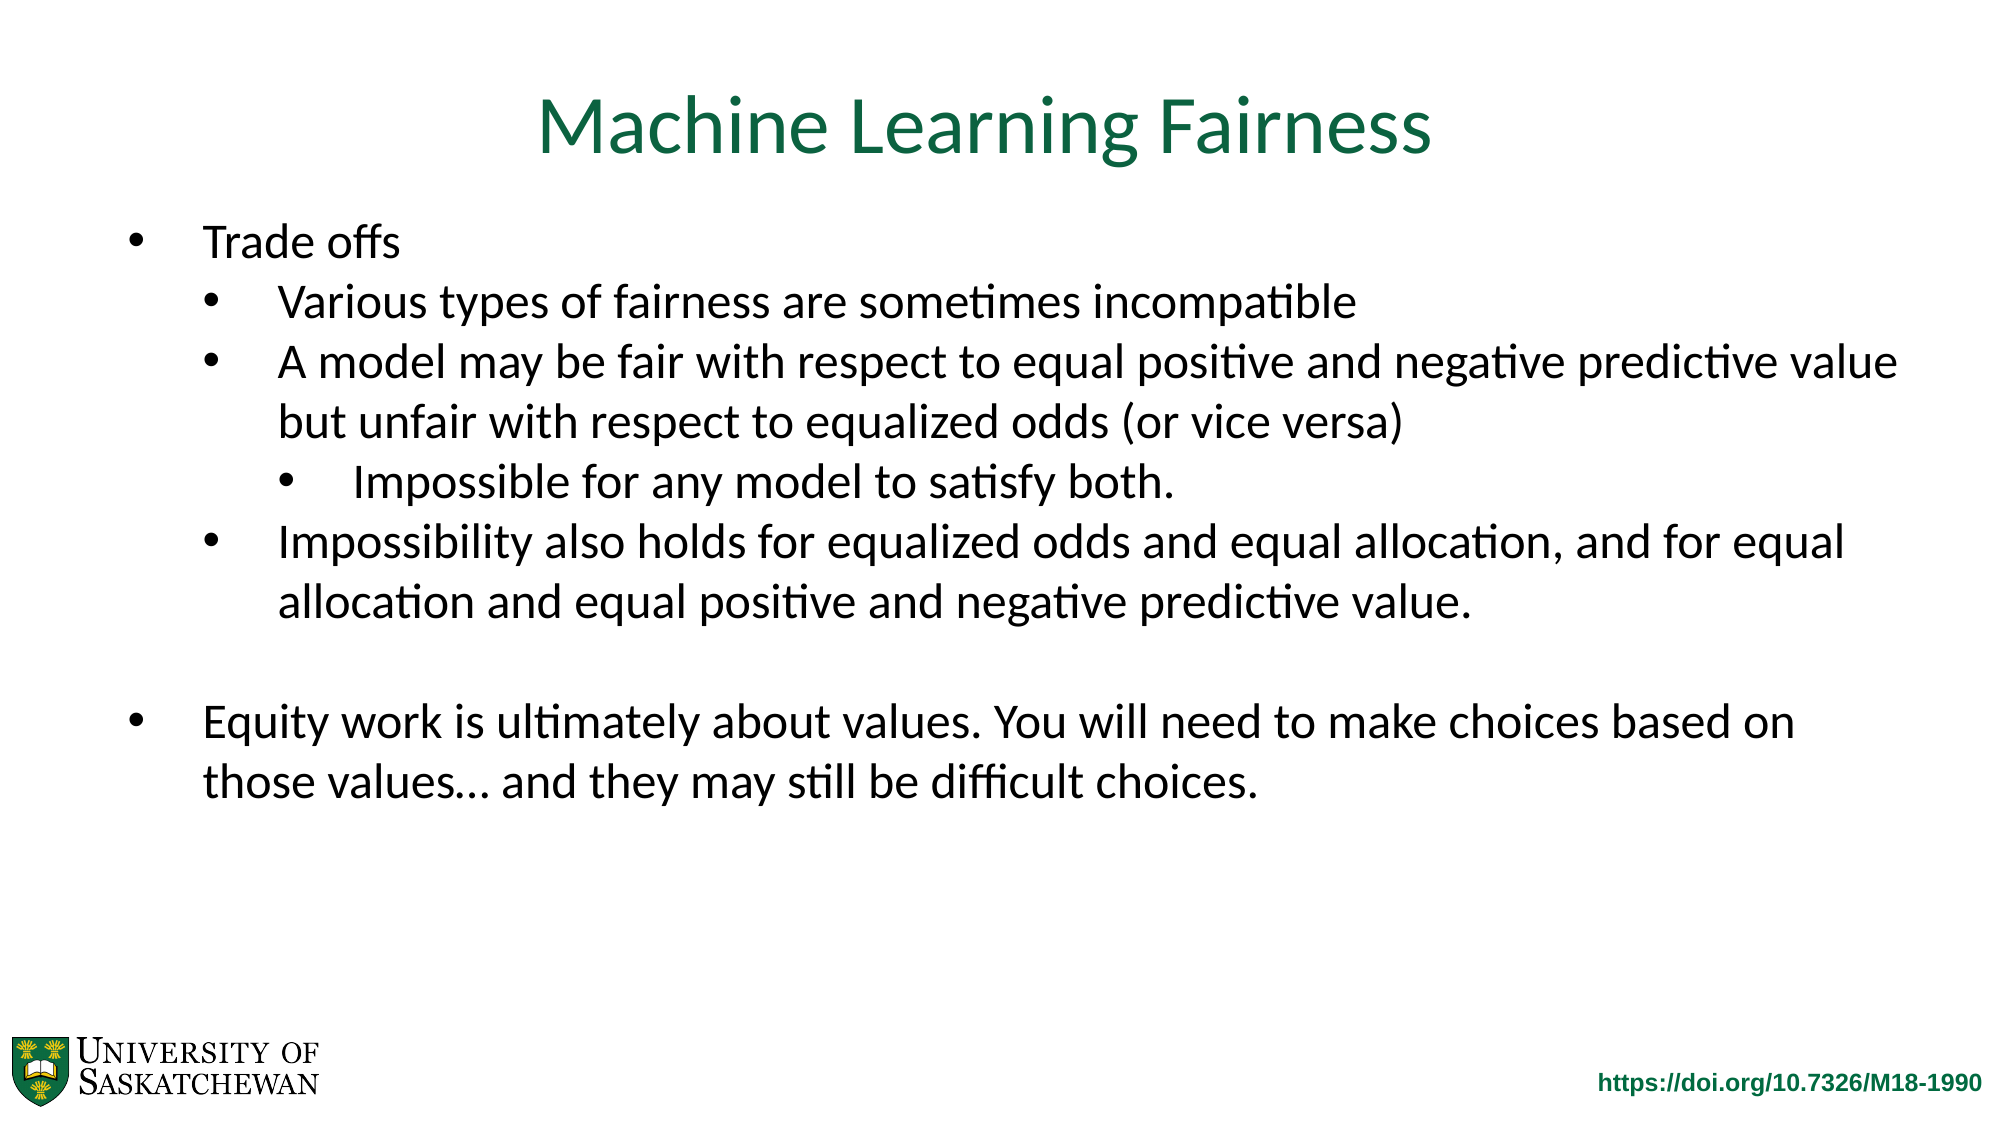

Machine Learning Fairness
Trade offs
Various types of fairness are sometimes incompatible
A model may be fair with respect to equal positive and negative predictive value but unfair with respect to equalized odds (or vice versa)
Impossible for any model to satisfy both.
Impossibility also holds for equalized odds and equal allocation, and for equal allocation and equal positive and negative predictive value.

Equity work is ultimately about values. You will need to make choices based on those values… and they may still be difficult choices.
https://doi.org/10.7326/M18-1990